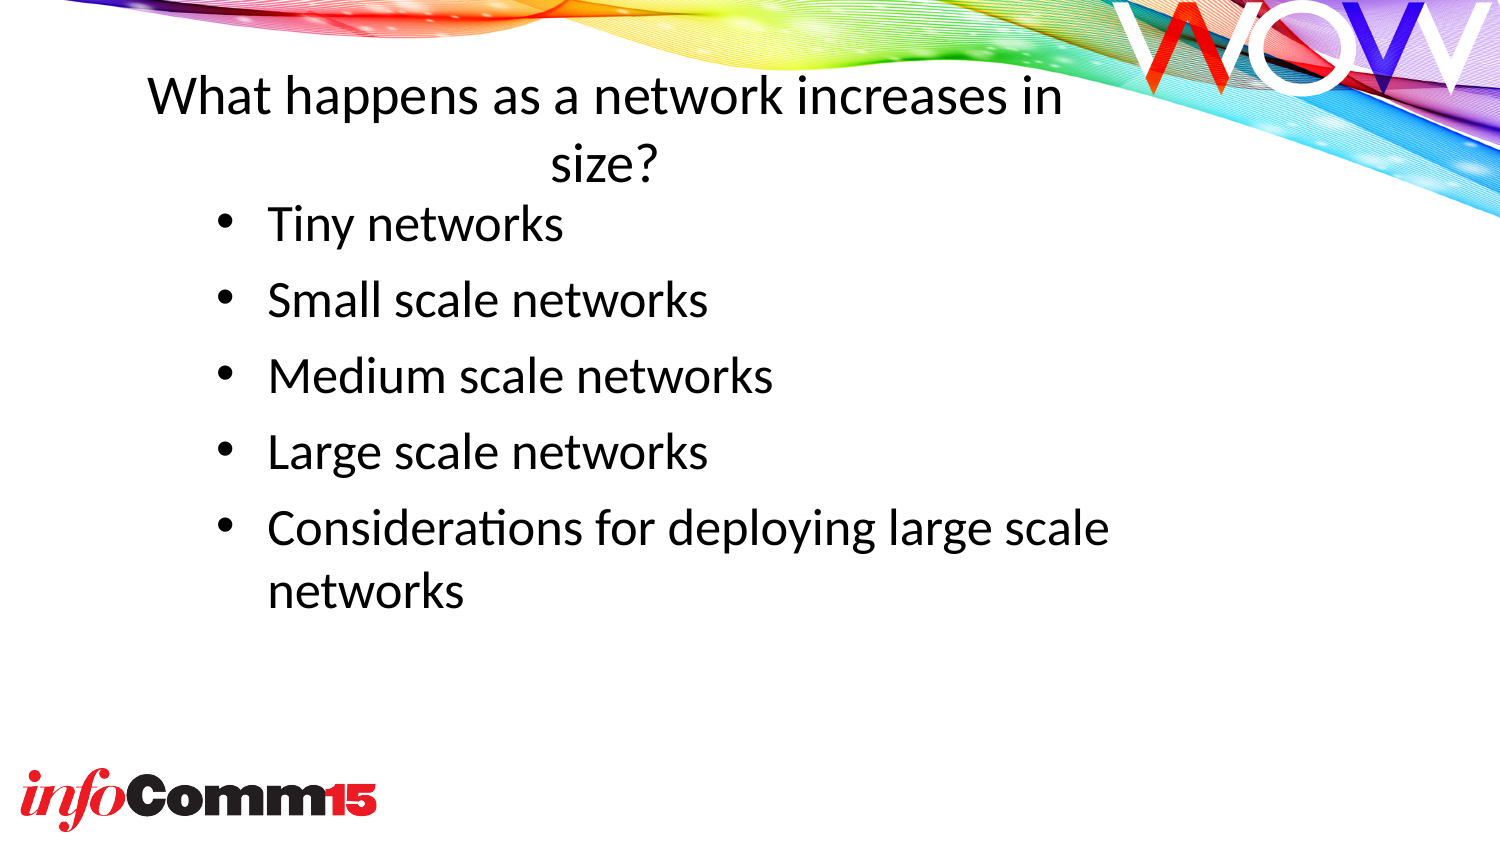

# What happens as a network increases in size?
Tiny networks
Small scale networks
Medium scale networks
Large scale networks
Considerations for deploying large scale networks